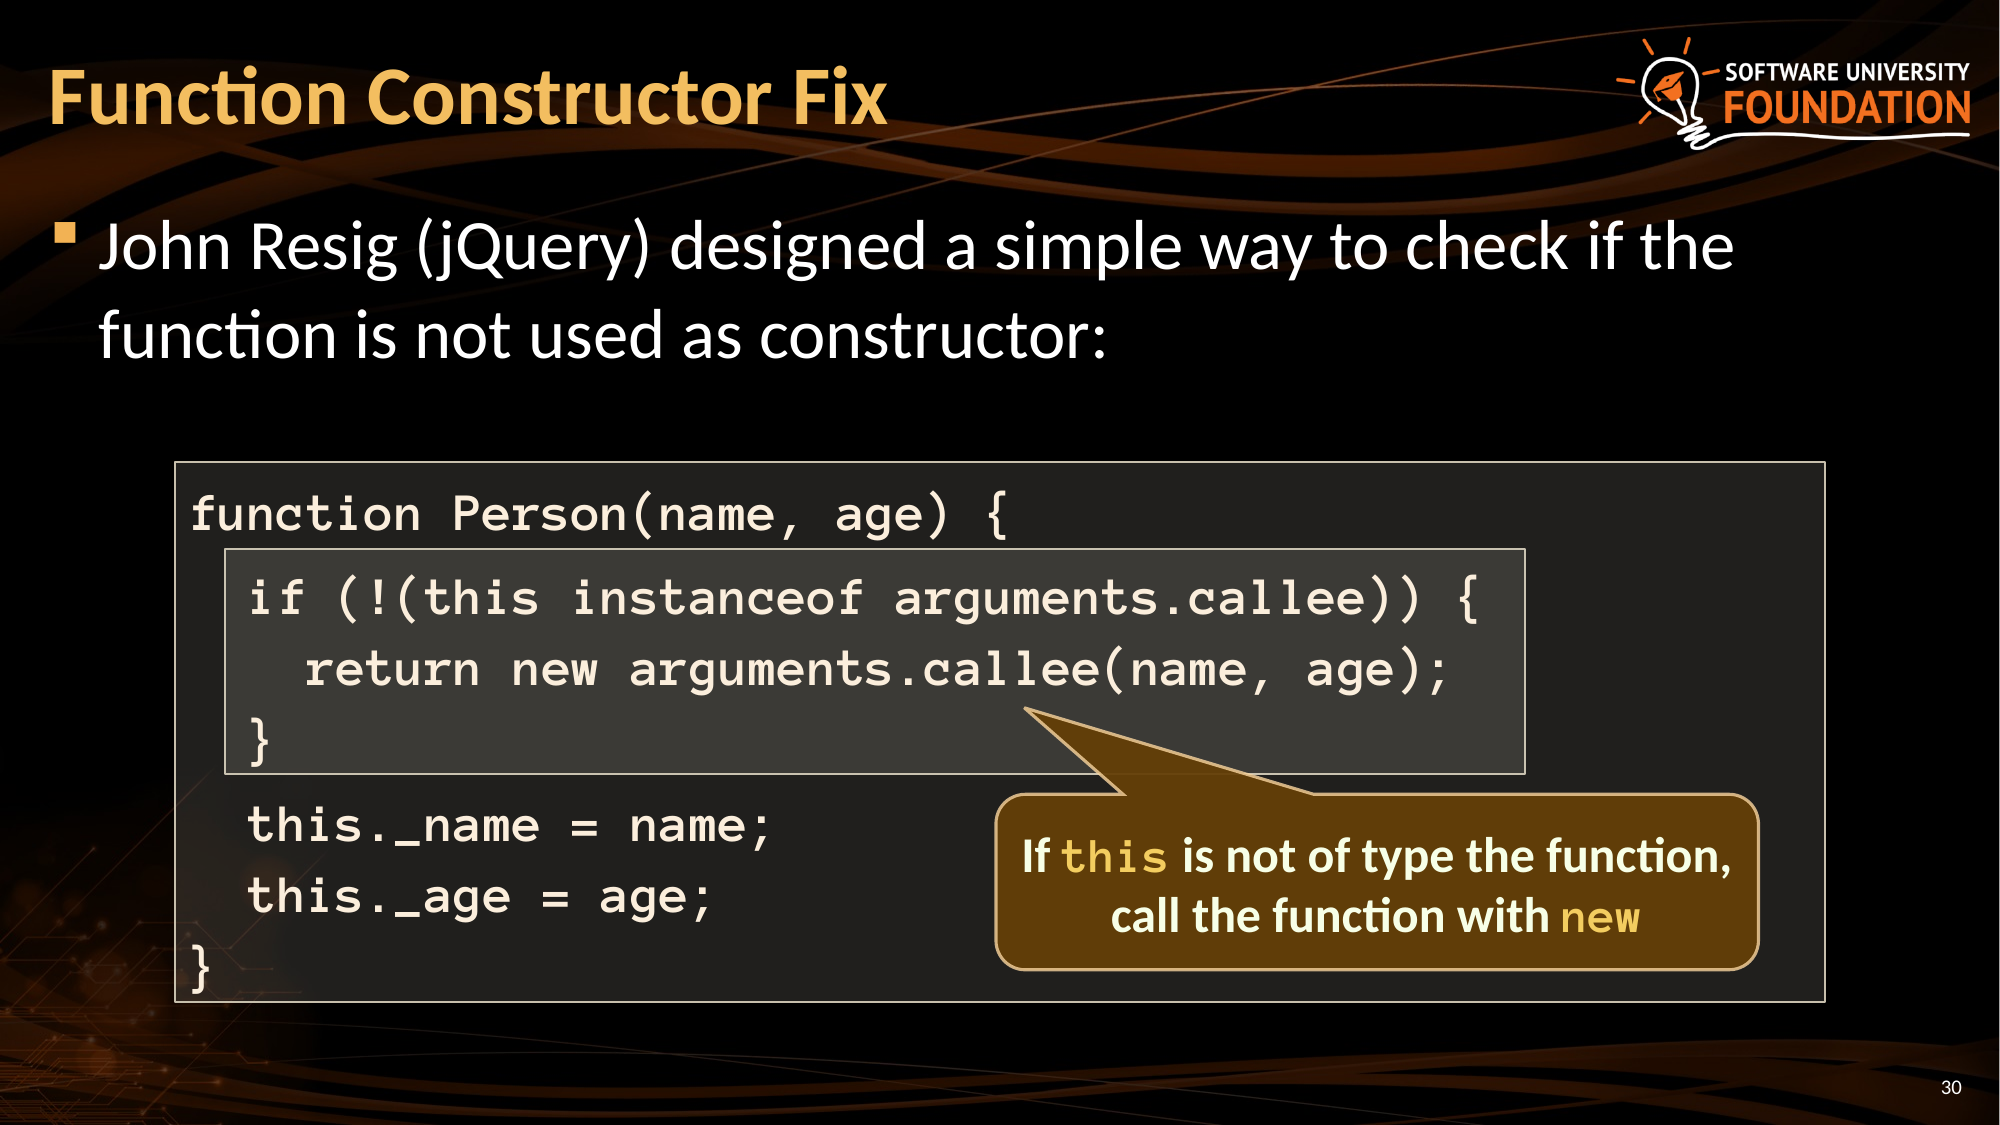

# Function Constructor Fix
John Resig (jQuery) designed a simple way to check if the function is not used as constructor:
function Person(name, age) {
  if (!(this instanceof arguments.callee)) {
    return new arguments.callee(name, age);
  }
  this._name = name;
  this._age = age;
}

If this is not of type the function, call the function with new
30